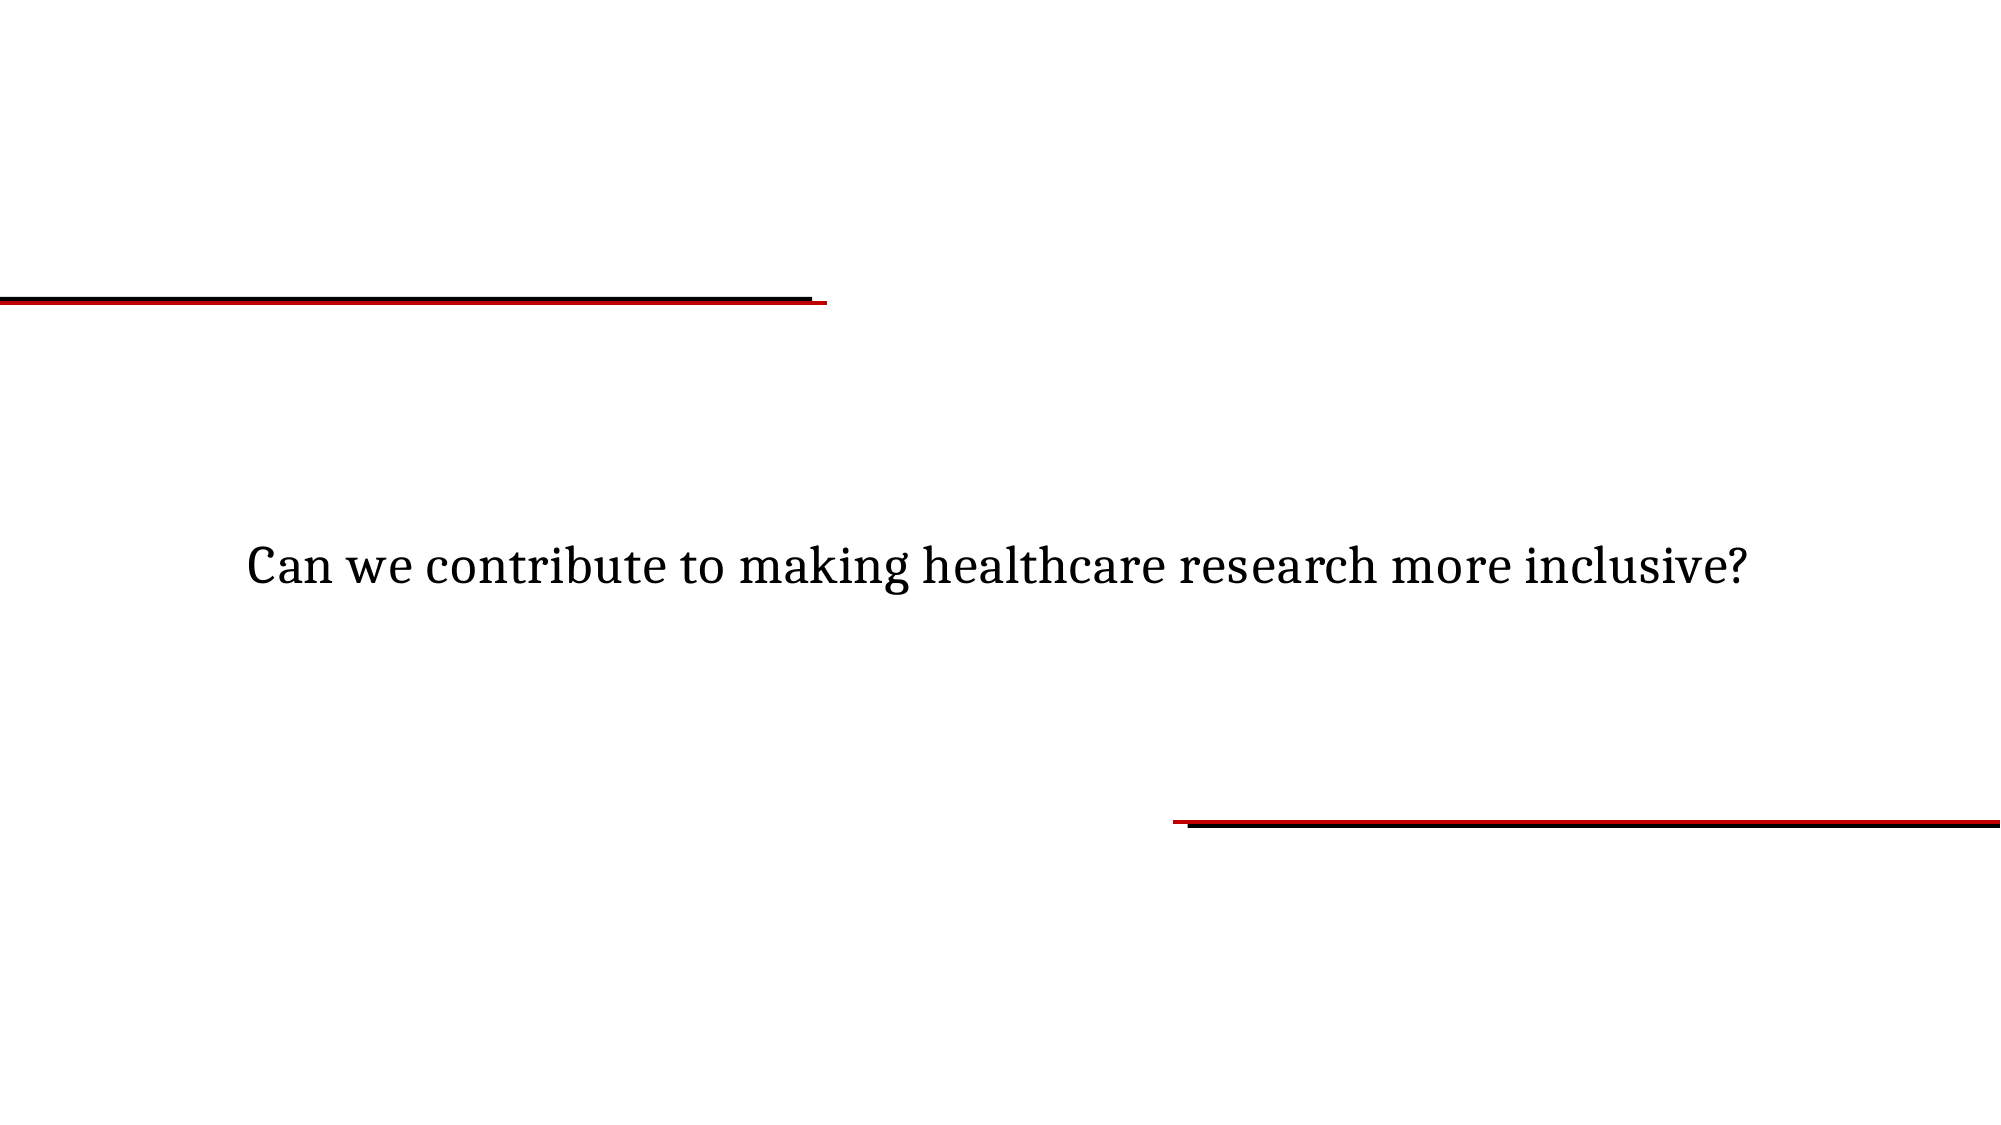

Can we contribute to making healthcare research more inclusive?